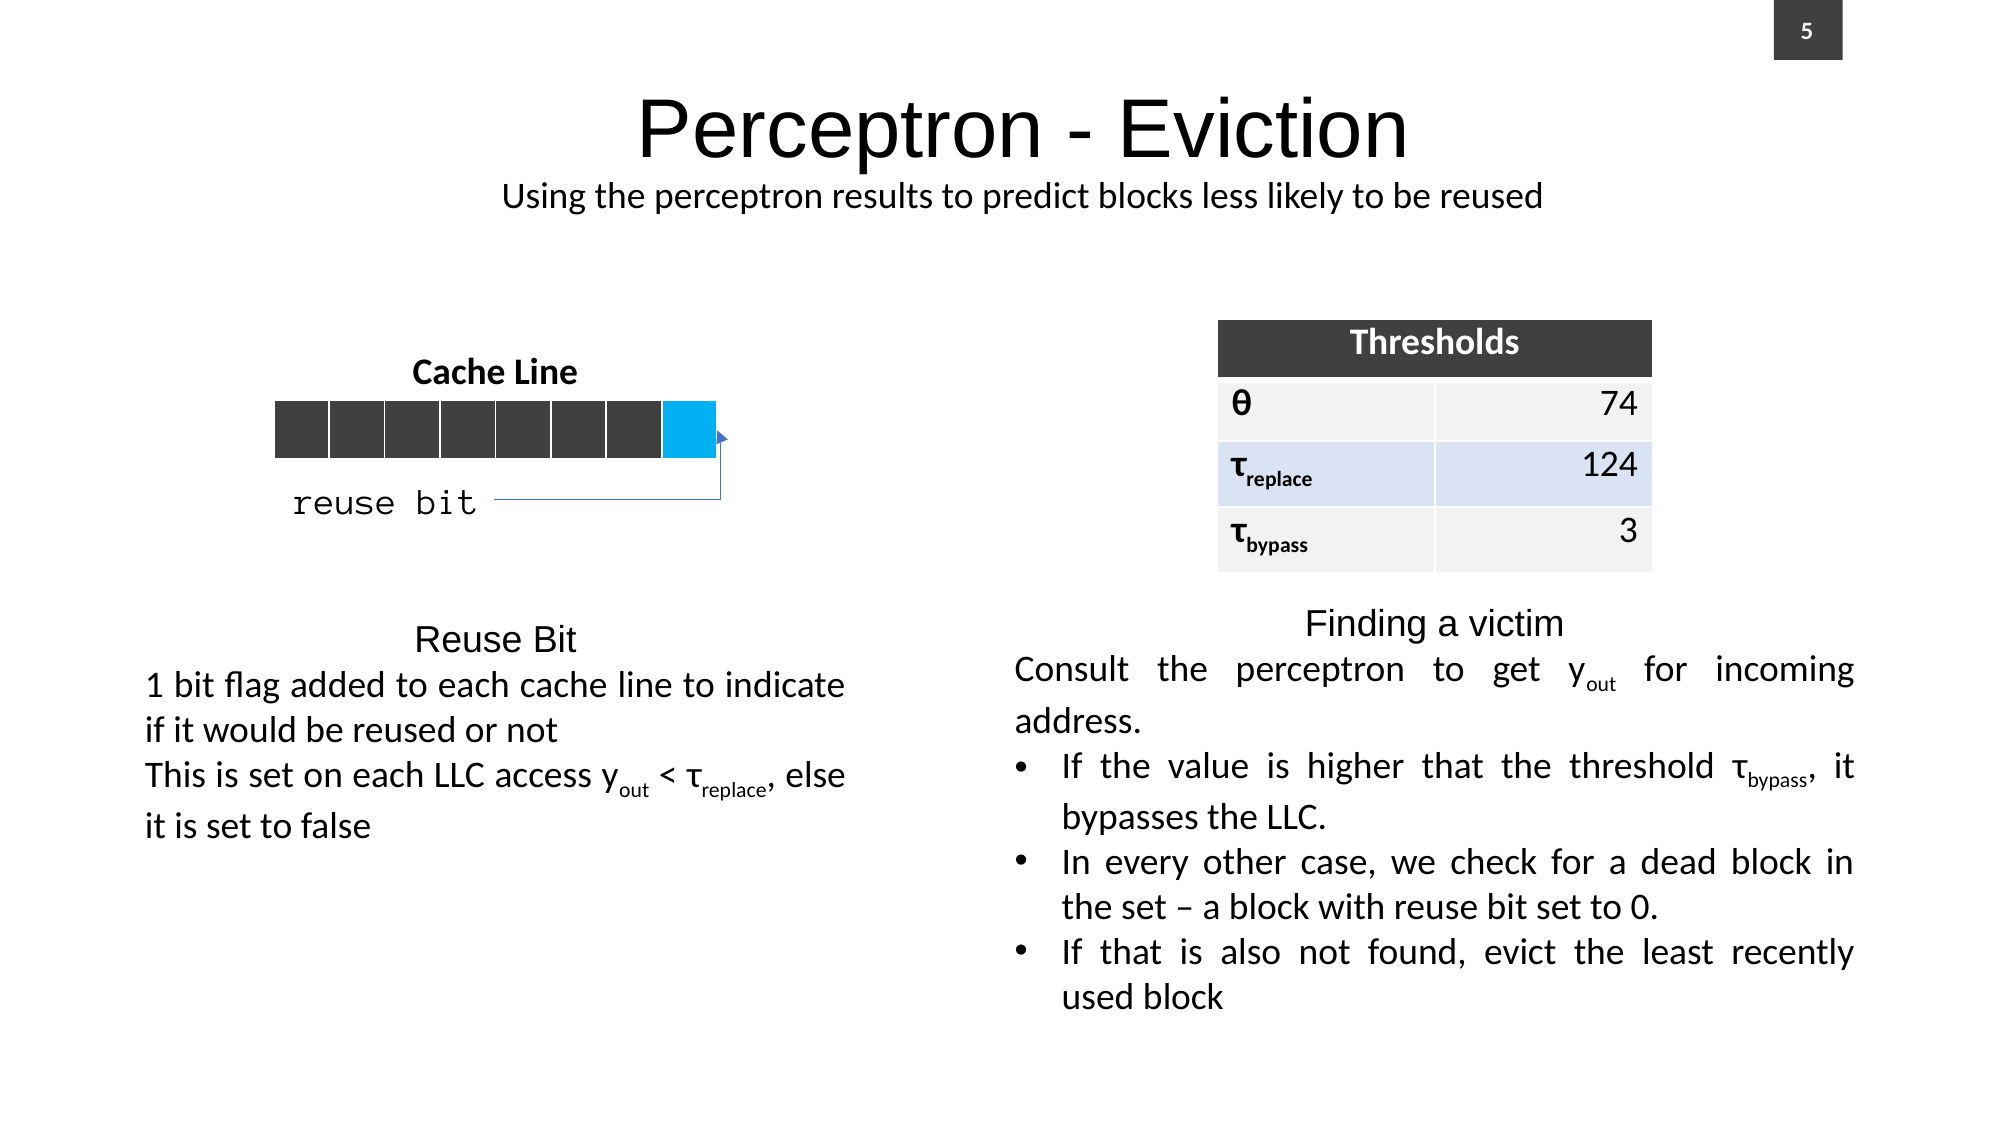

5
# Perceptron - Eviction Using the perceptron results to predict blocks less likely to be reused
| Thresholds |  |
| --- | --- |
| θ | 74 |
| τreplace | 124 |
| τbypass | 3 |
Cache Line
|  |  |  |  |  |  |  |  |
| --- | --- | --- | --- | --- | --- | --- | --- |
reuse bit
Finding a victim
Consult the perceptron to get yout for incoming address.
If the value is higher that the threshold τbypass, it bypasses the LLC.
In every other case, we check for a dead block in the set – a block with reuse bit set to 0.
If that is also not found, evict the least recently used block
Reuse Bit
1 bit flag added to each cache line to indicate if it would be reused or not
This is set on each LLC access yout < τreplace, else it is set to false